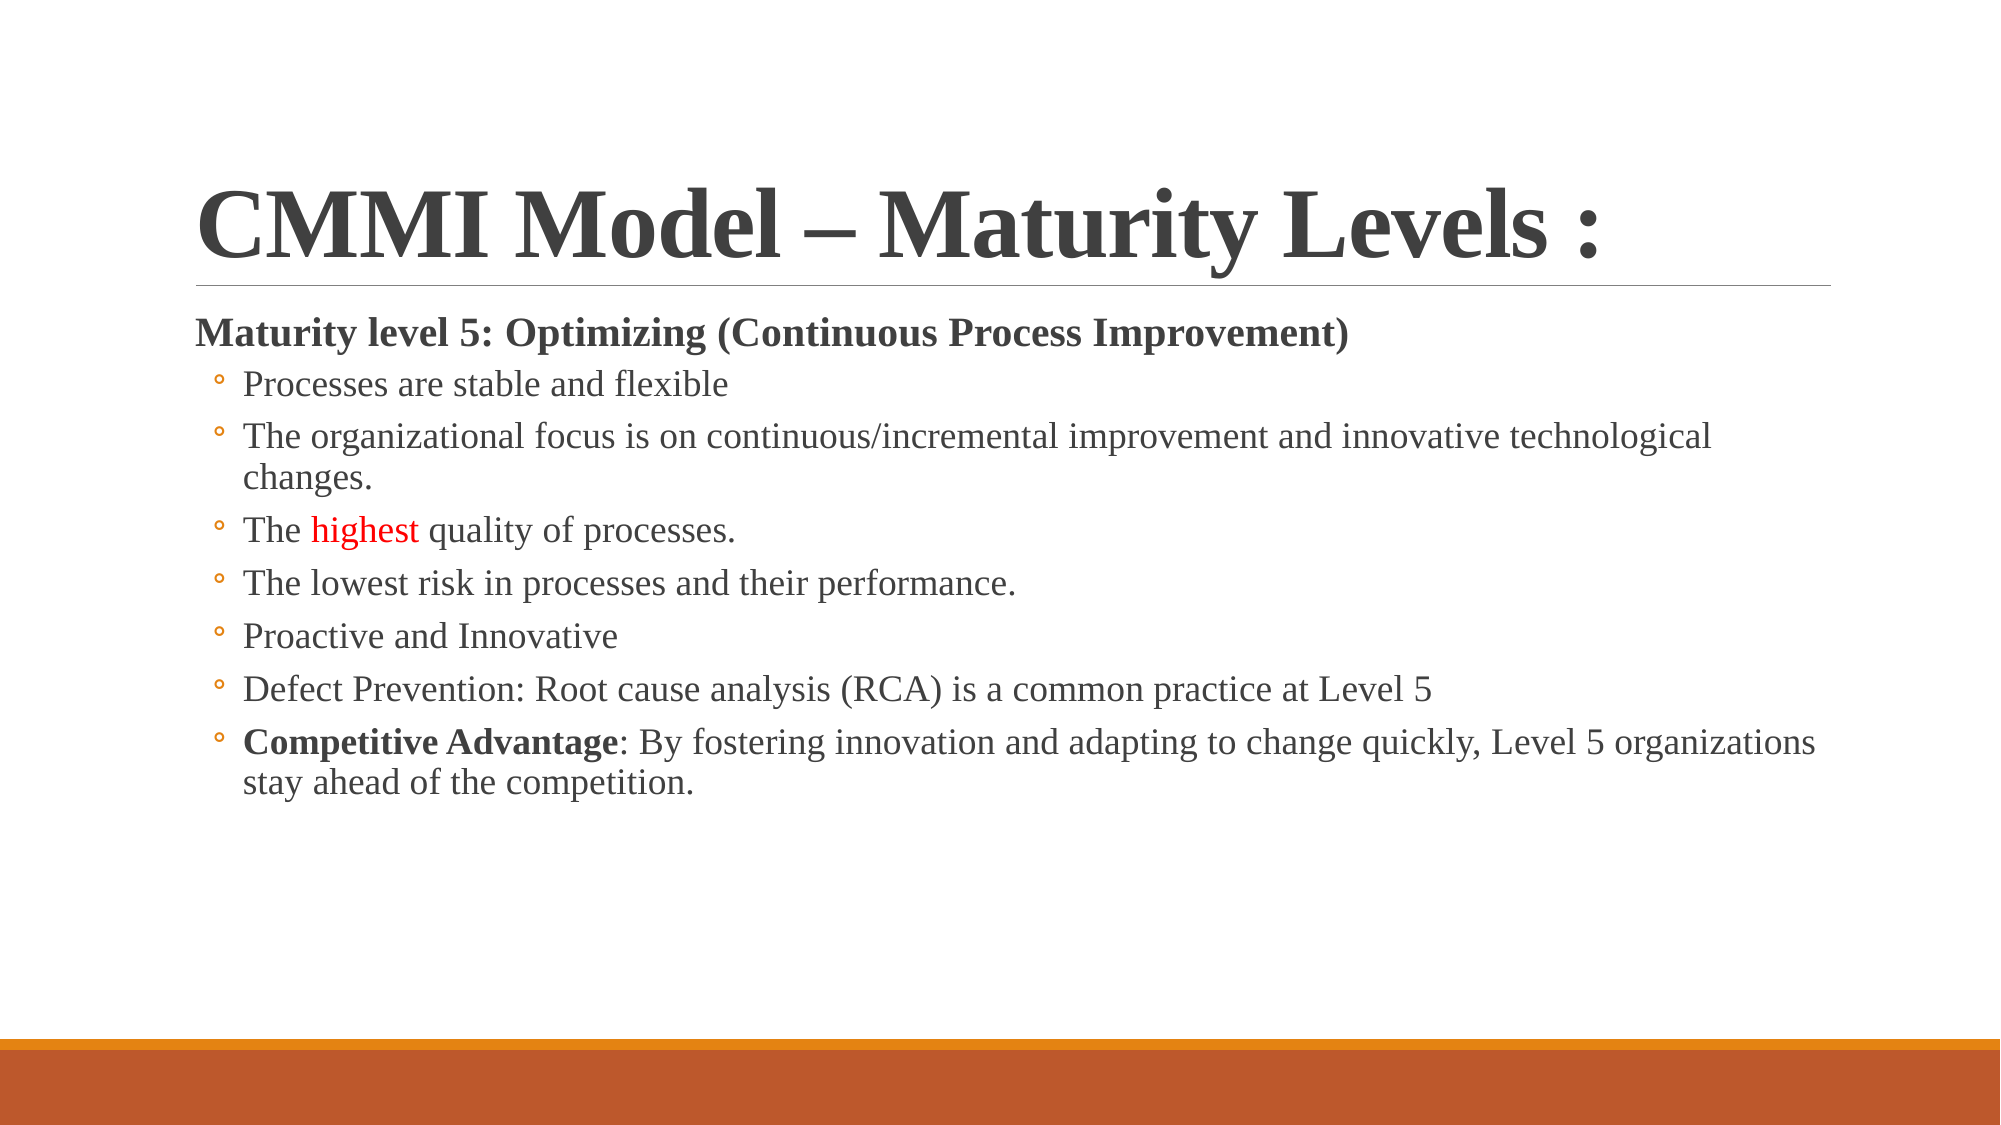

# CMMI Model – Maturity Levels :
Maturity level 5: Optimizing (Continuous Process Improvement)
Processes are stable and flexible
The organizational focus is on continuous/incremental improvement and innovative technological changes.
The highest quality of processes.
The lowest risk in processes and their performance.
Proactive and Innovative
Defect Prevention: Root cause analysis (RCA) is a common practice at Level 5
Competitive Advantage: By fostering innovation and adapting to change quickly, Level 5 organizations stay ahead of the competition.

33